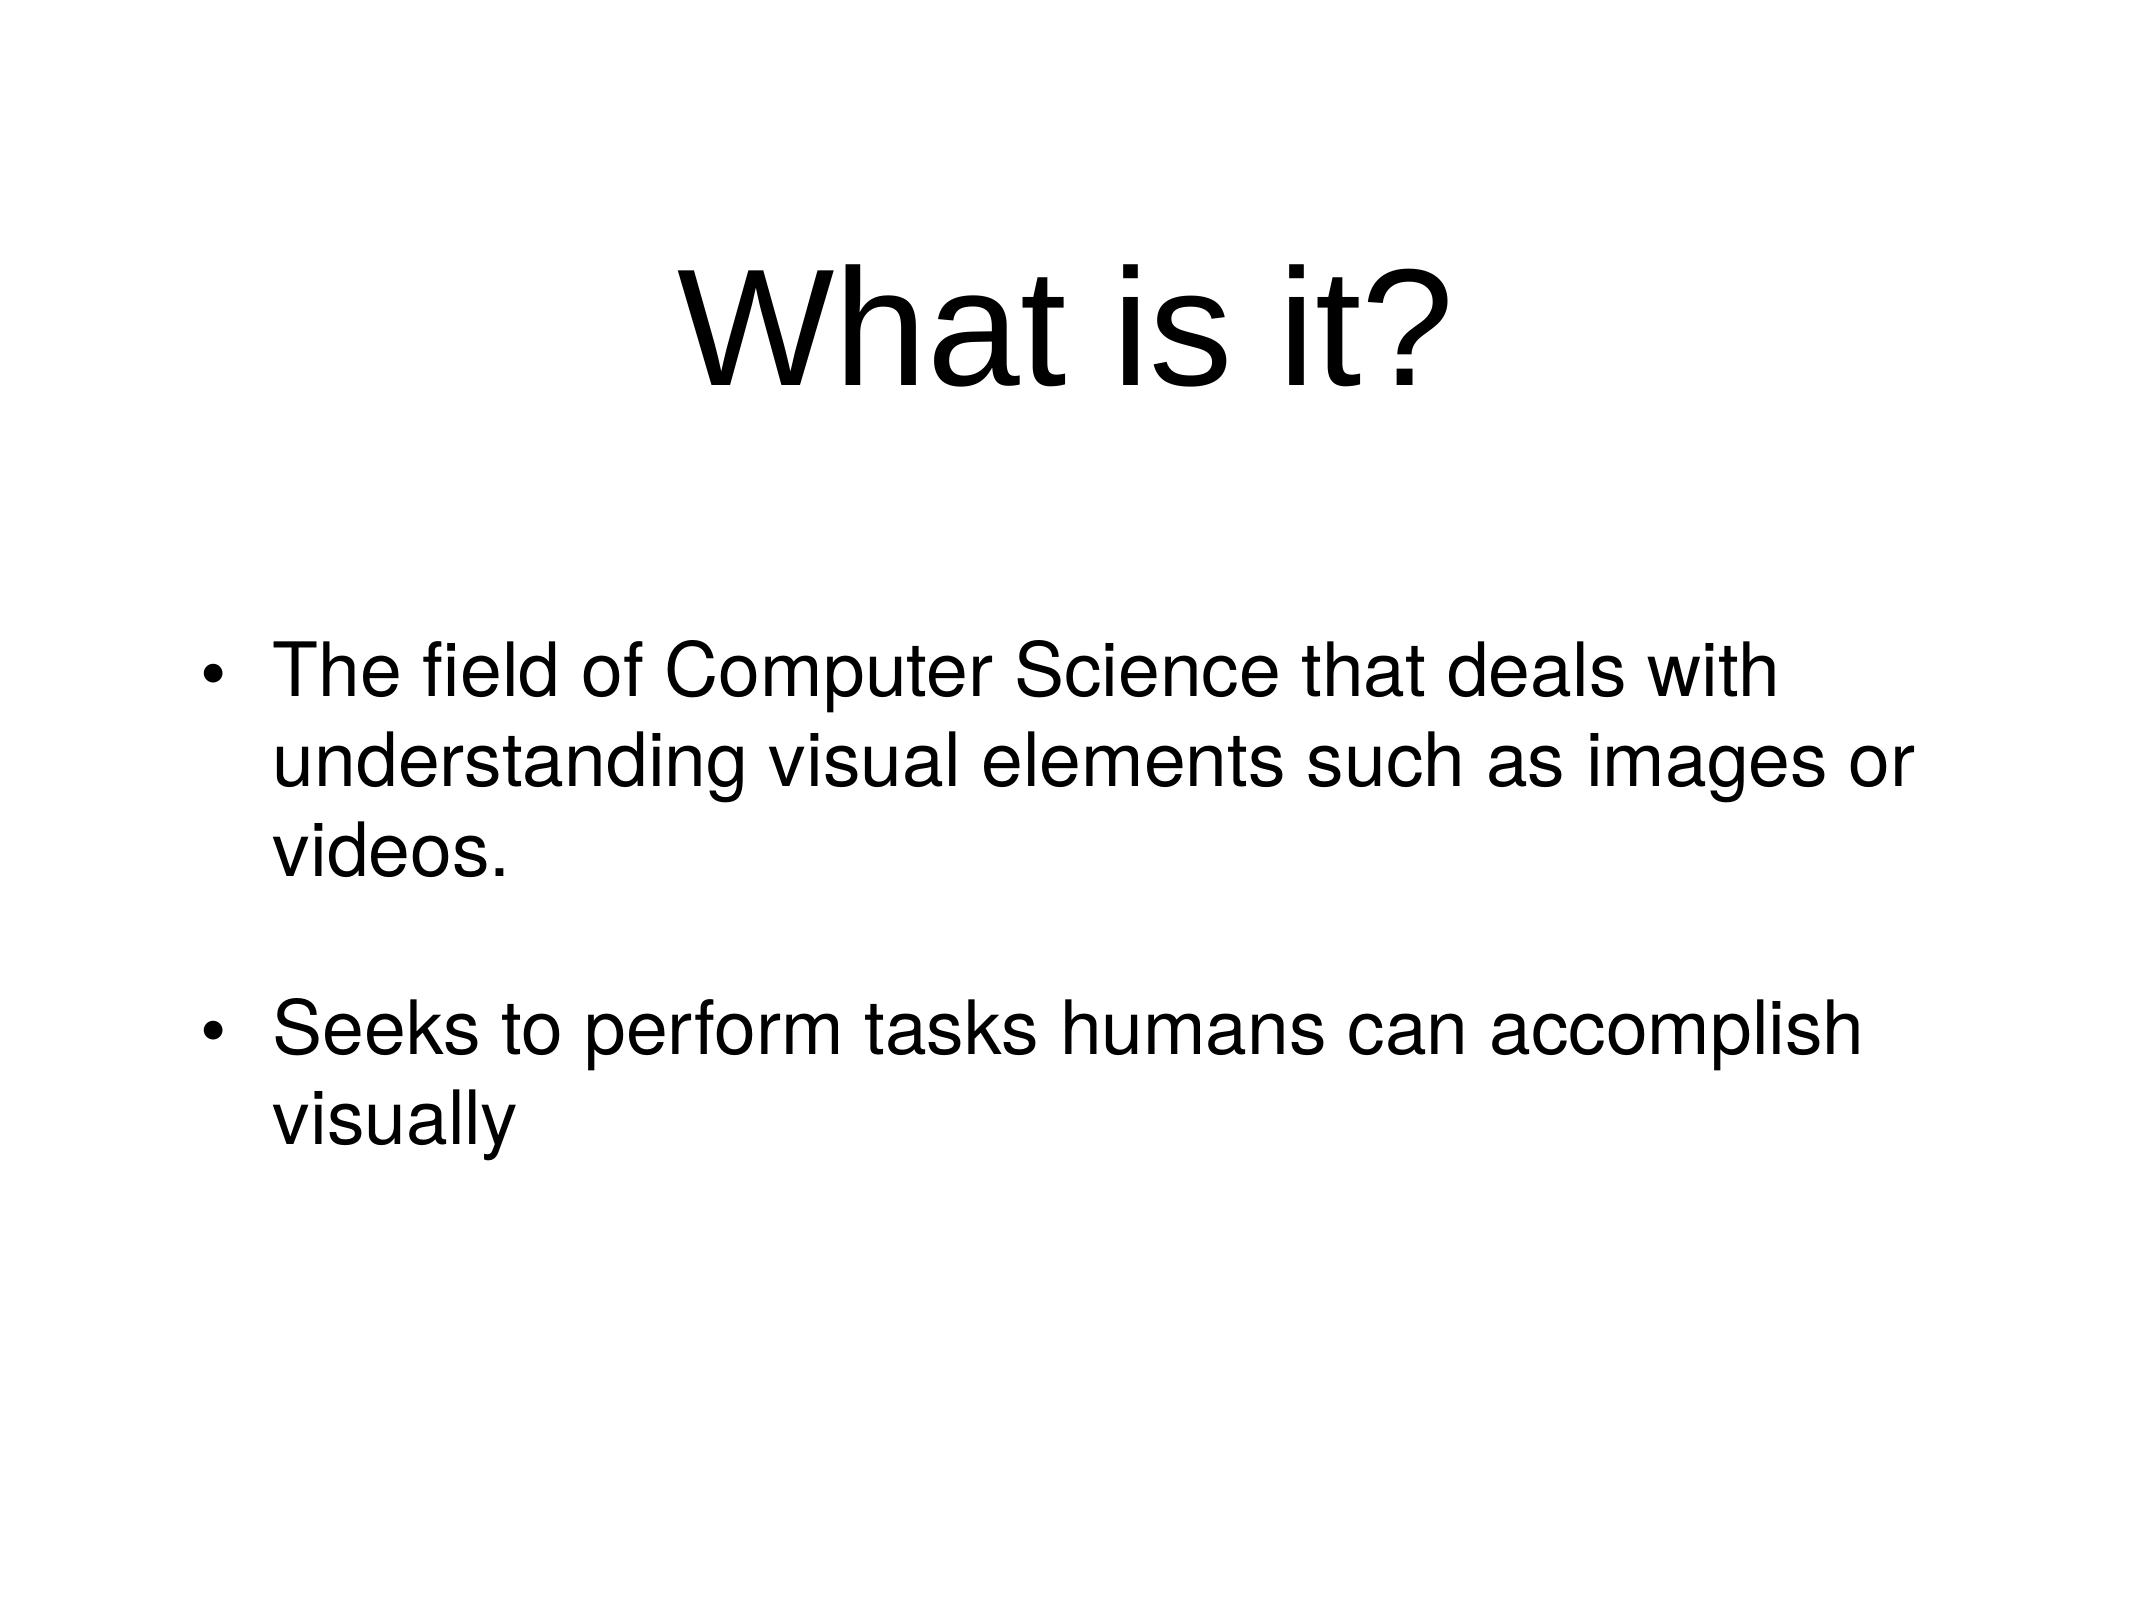

# What is it?
The field of Computer Science that deals with understanding visual elements such as images or videos.
Seeks to perform tasks humans can accomplish visually